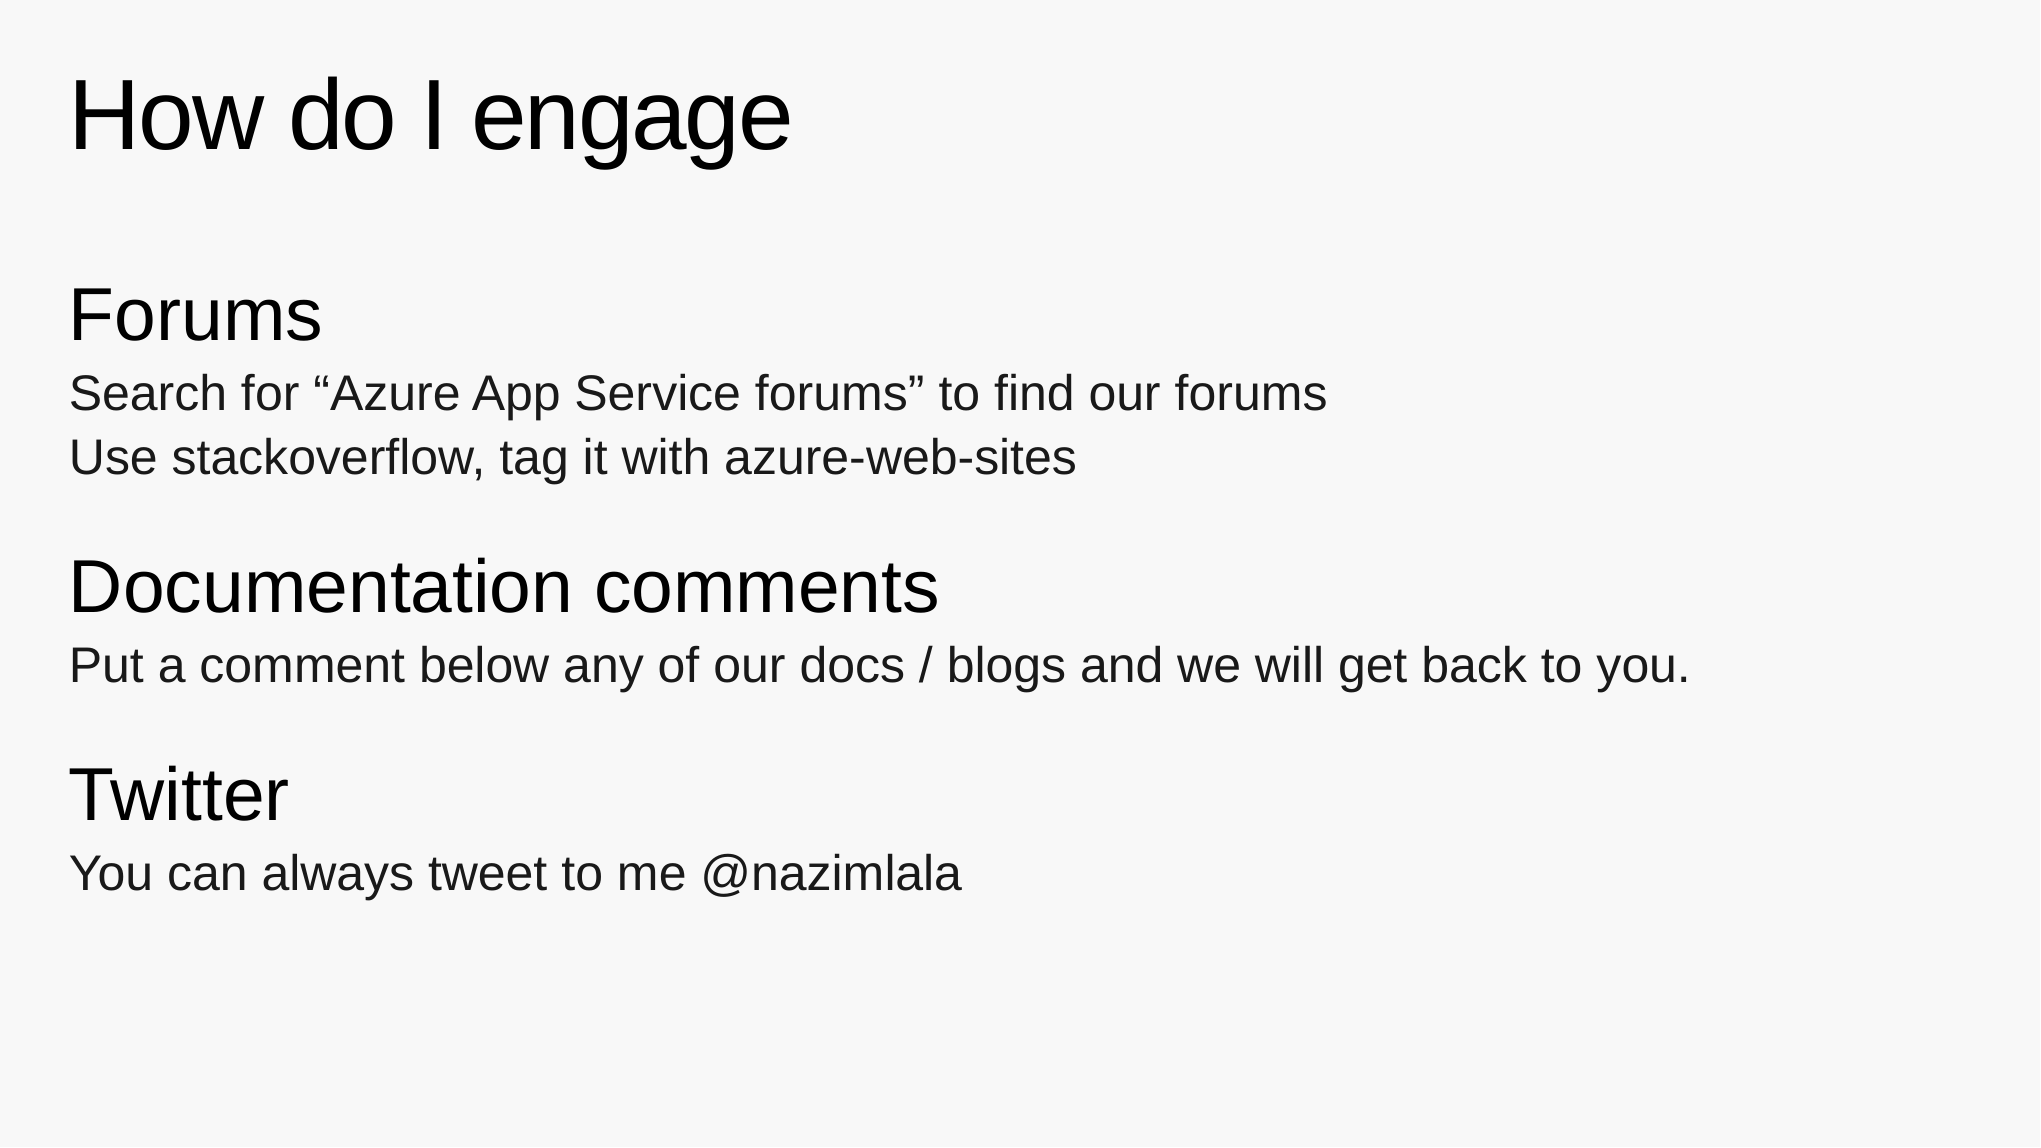

# How do I engage
Forums
Search for “Azure App Service forums” to find our forums
Use stackoverflow, tag it with azure-web-sites

Documentation comments
Put a comment below any of our docs / blogs and we will get back to you.

Twitter
You can always tweet to me @nazimlala